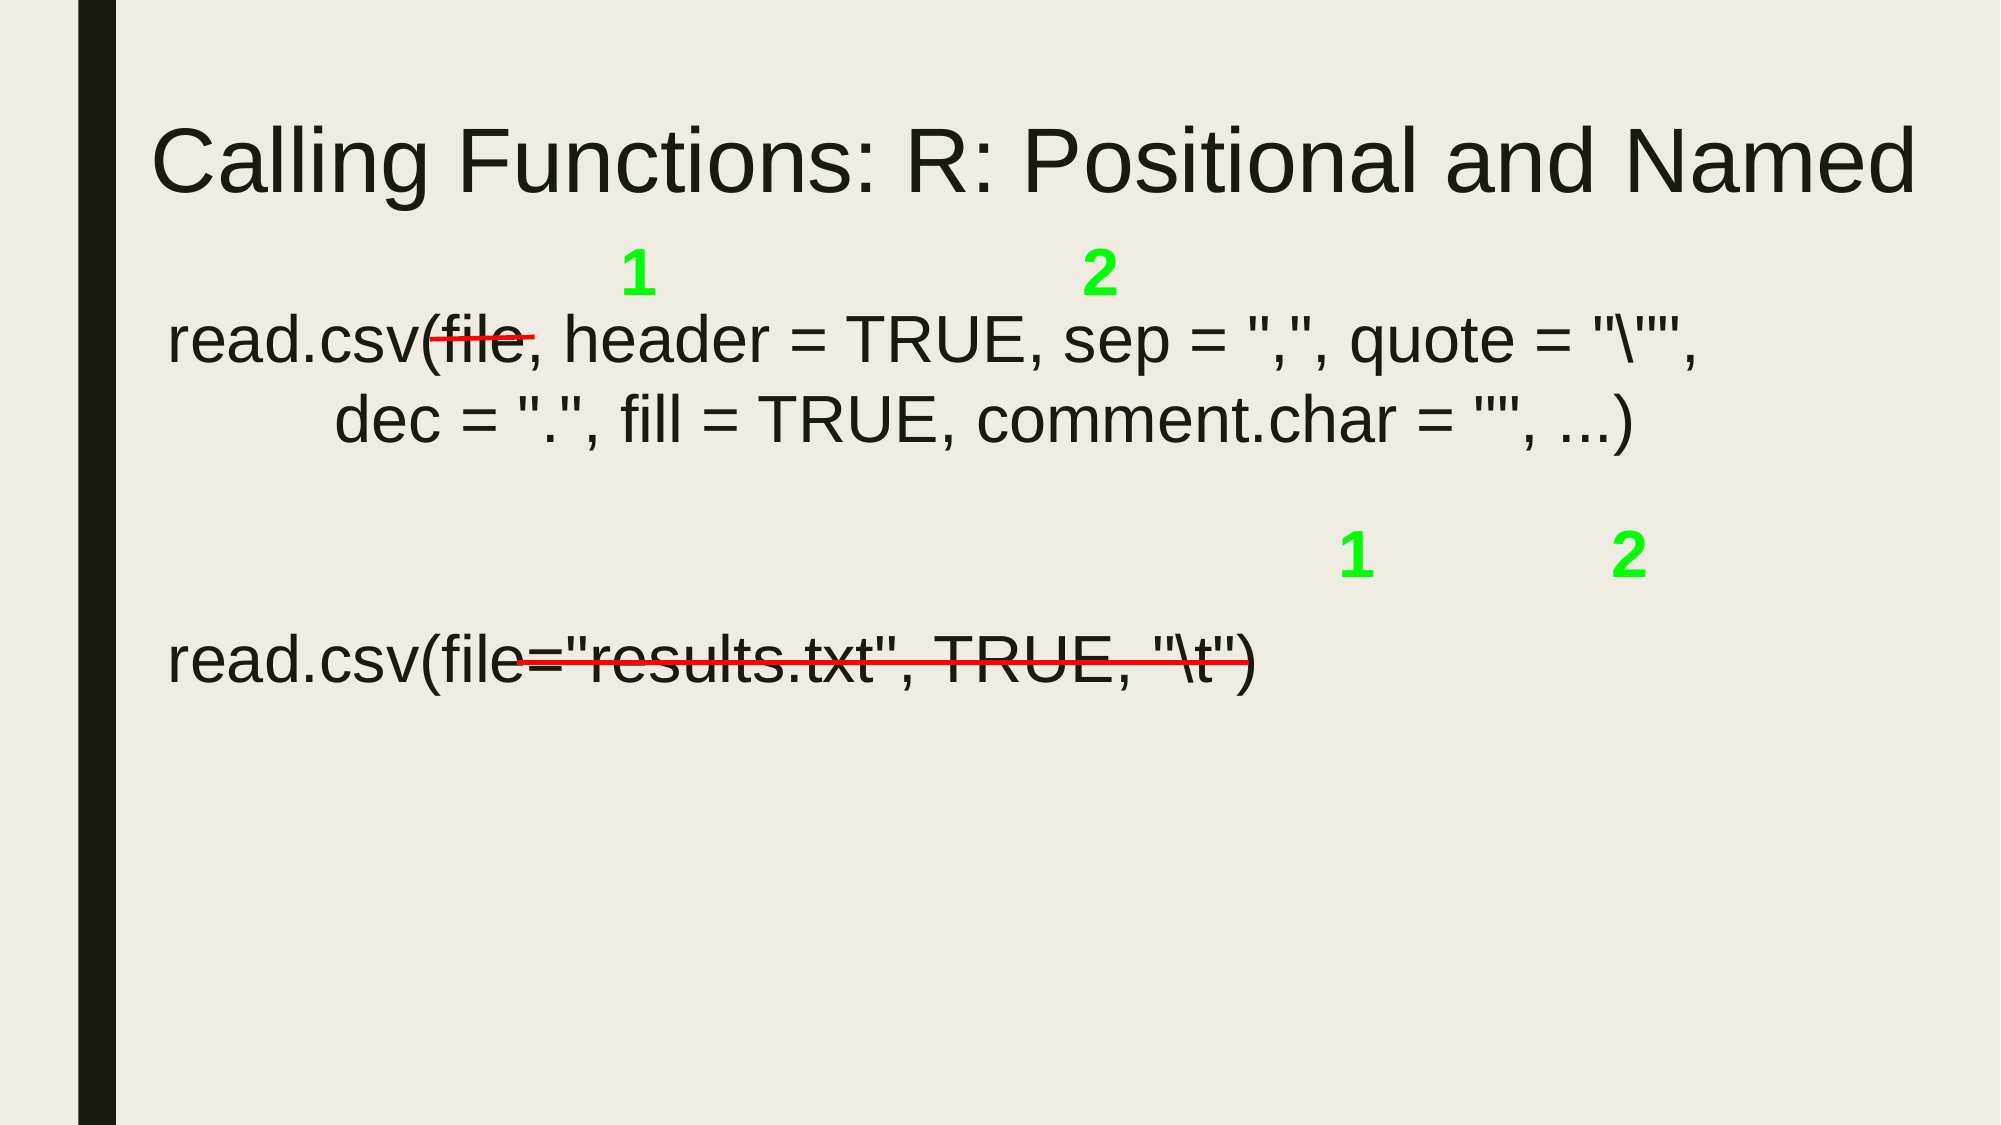

# Calling Functions: R: Positional and Named
1
2
read.csv(file, header = TRUE, sep = ",", quote = "\"",
         dec = ".", fill = TRUE, comment.char = "", ...)

read.csv(file="results.txt", TRUE, "\t")
1
2